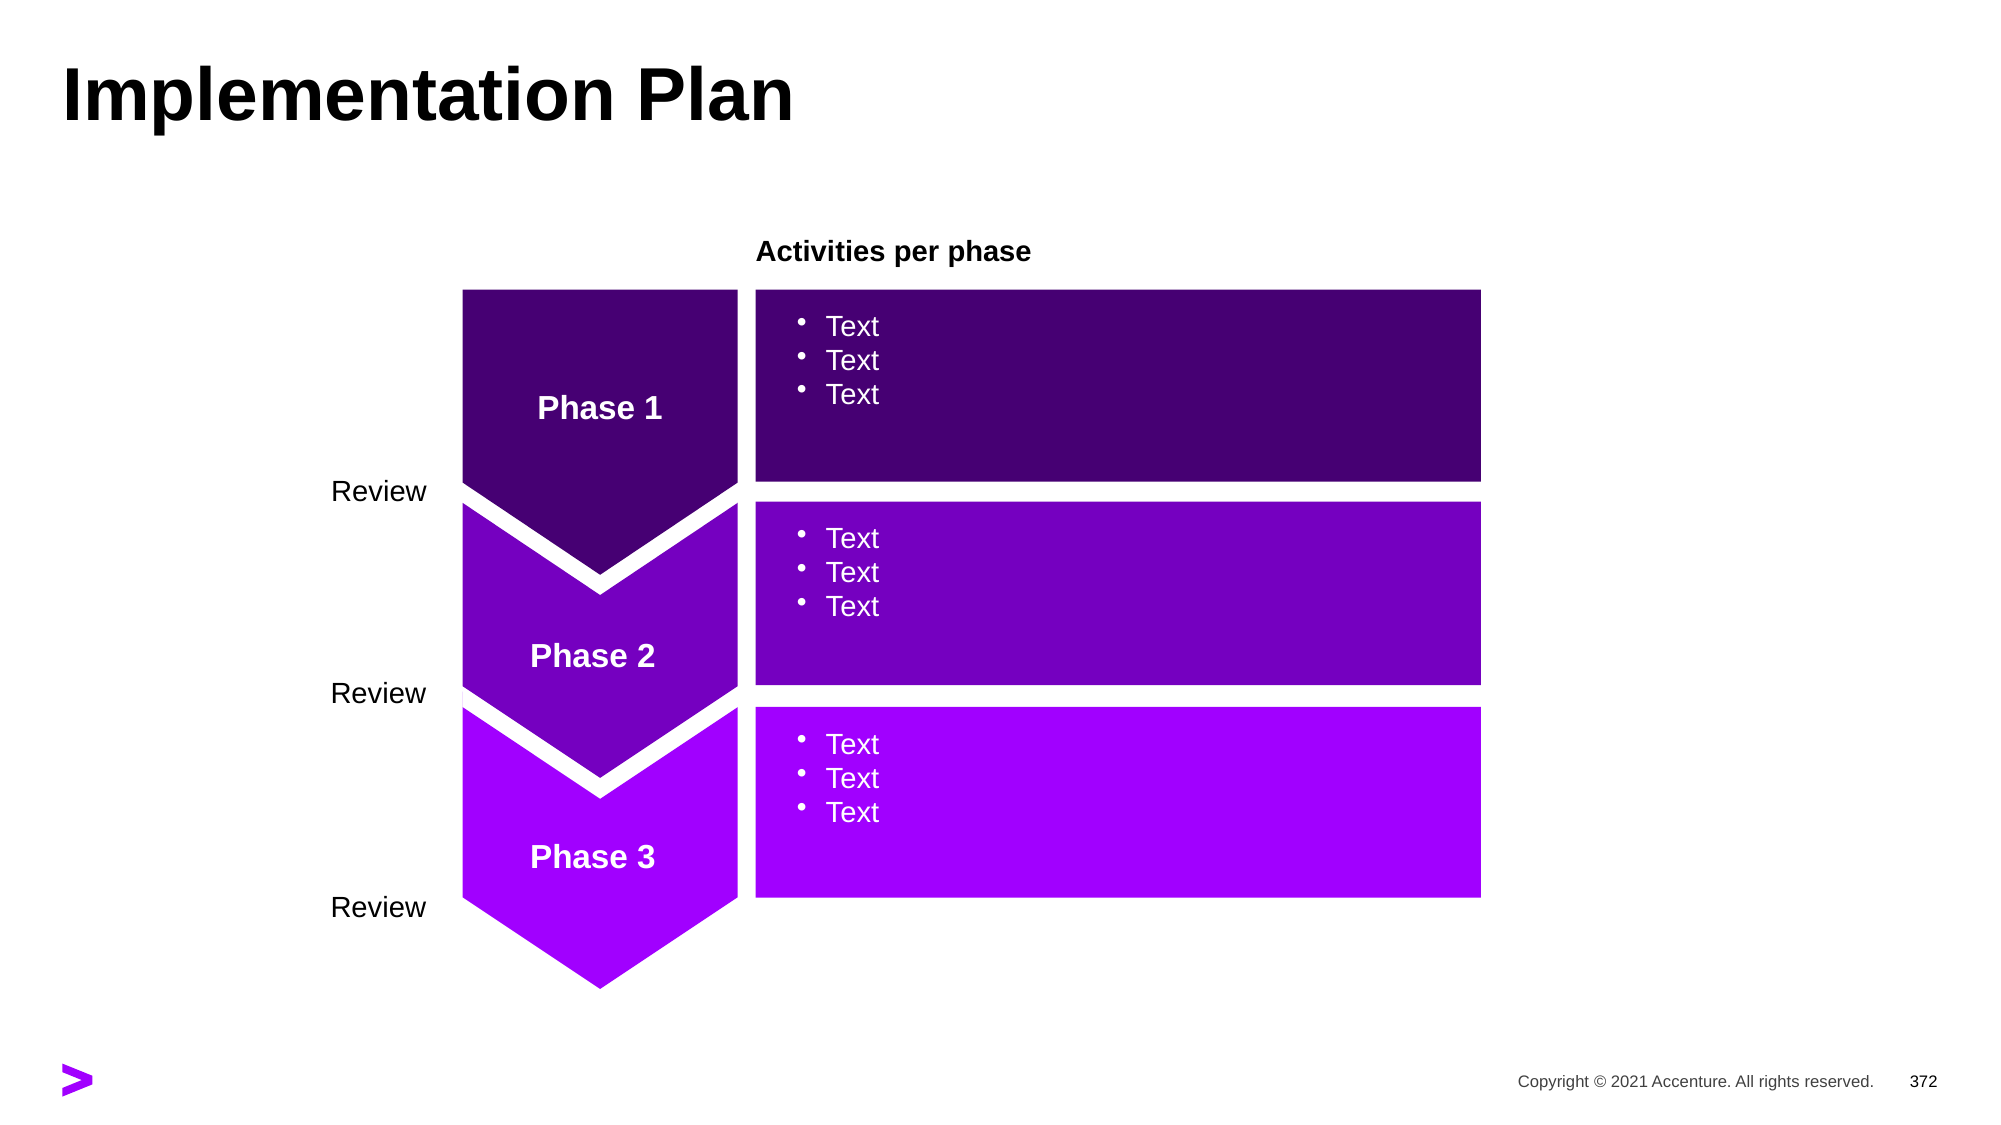

# Implementation Plan
Activities per phase
Text
Text
Text
Phase 1
Review
Text
Text
Text
Phase 2
Review
Phase 3
Text
Text
Text
Review
Copyright © 2021 Accenture. All rights reserved.
372